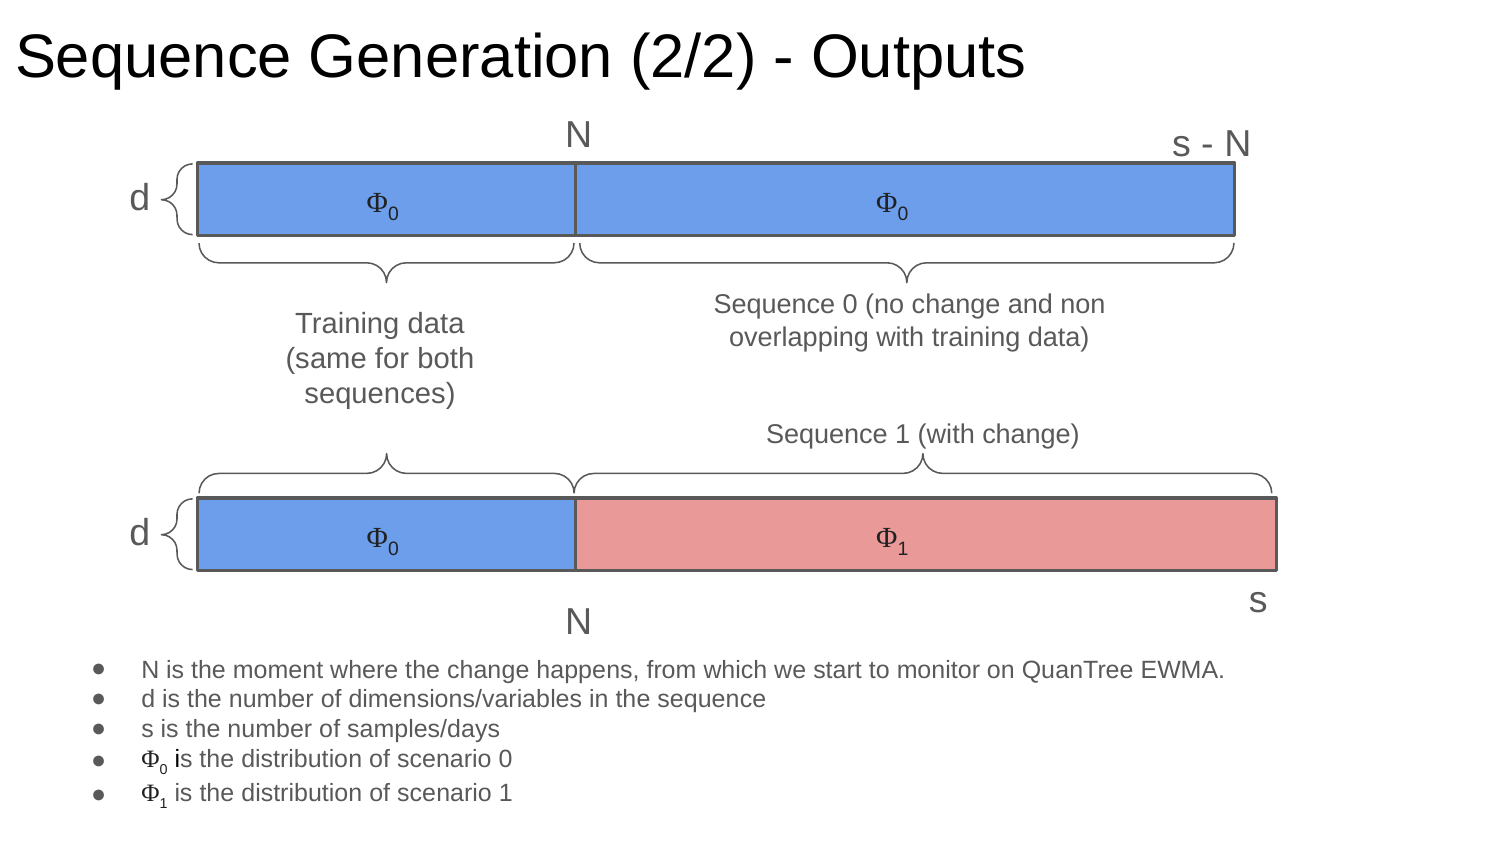

# Sequence Generation (2/2) - Outputs

N
s - N

d

Φ0
Φ0
Sequence 0 (no change and non overlapping with training data)

Training data
(same for both sequences)
Sequence 1 (with change)
d

Φ0
Φ1
s
N
N is the moment where the change happens, from which we start to monitor on QuanTree EWMA.
d is the number of dimensions/variables in the sequence
s is the number of samples/days
Φ0 is the distribution of scenario 0
Φ1 is the distribution of scenario 1